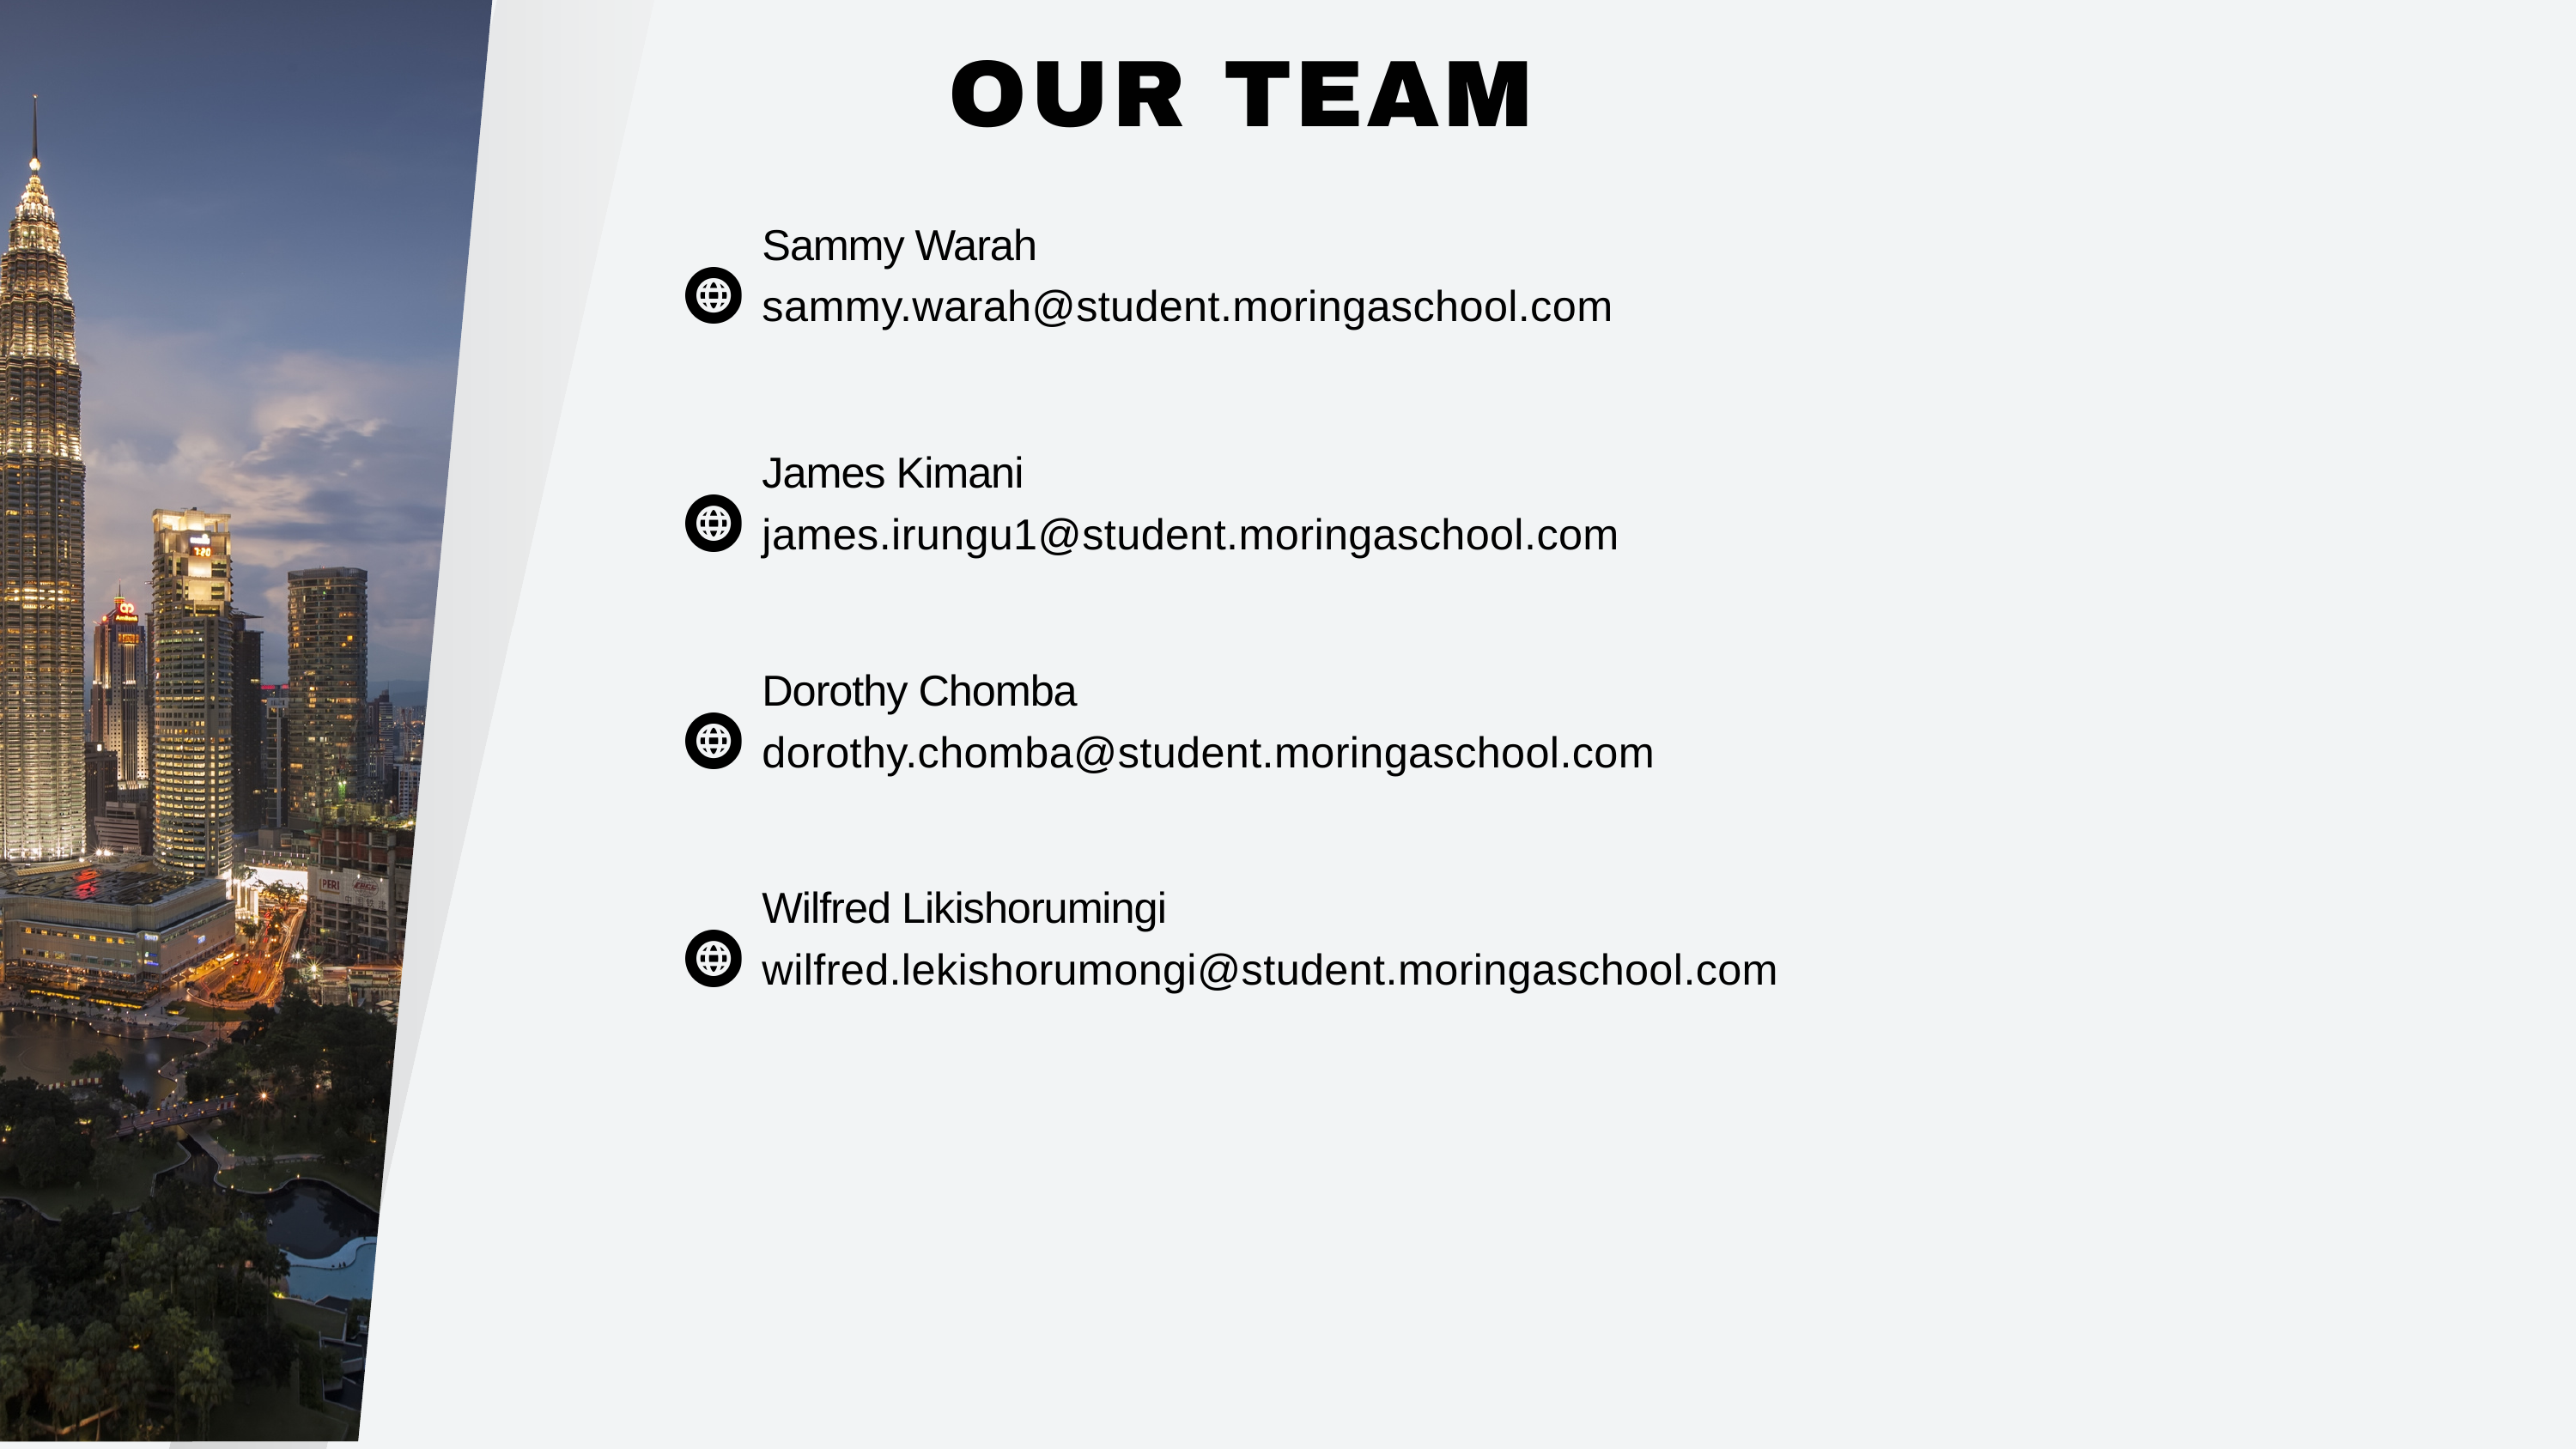

OUR TEAM
Sammy Warah

sammy.warah@student.moringaschool.com

James Kimani

james.irungu1@student.moringaschool.com
Dorothy Chomba

dorothy.chomba@student.moringaschool.com
Wilfred Likishorumingi

wilfred.lekishorumongi@student.moringaschool.com